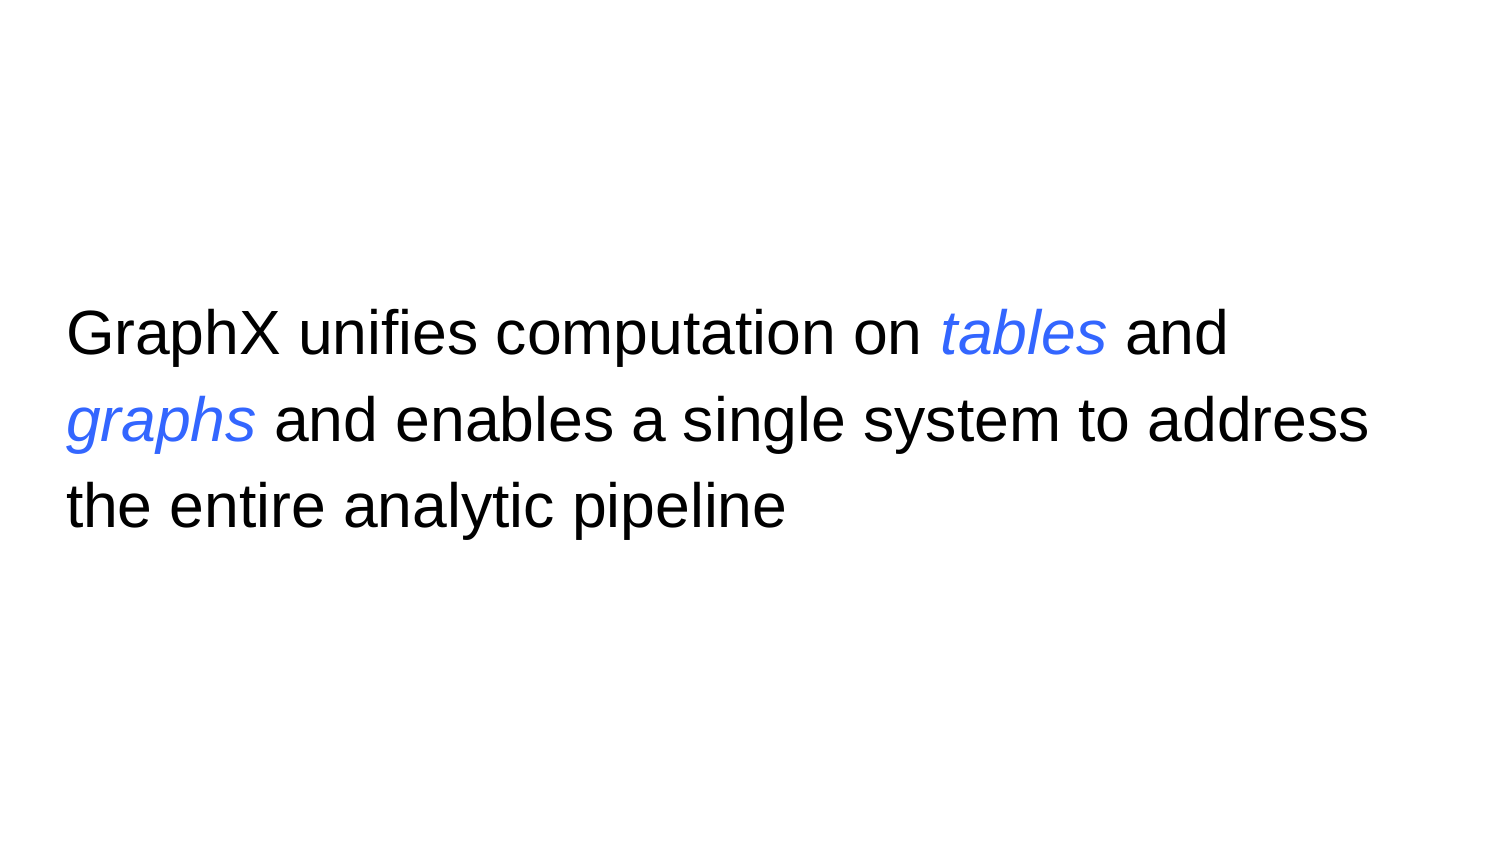

# GraphX unifies computation on tables and graphs and enables a single system to address the entire analytic pipeline